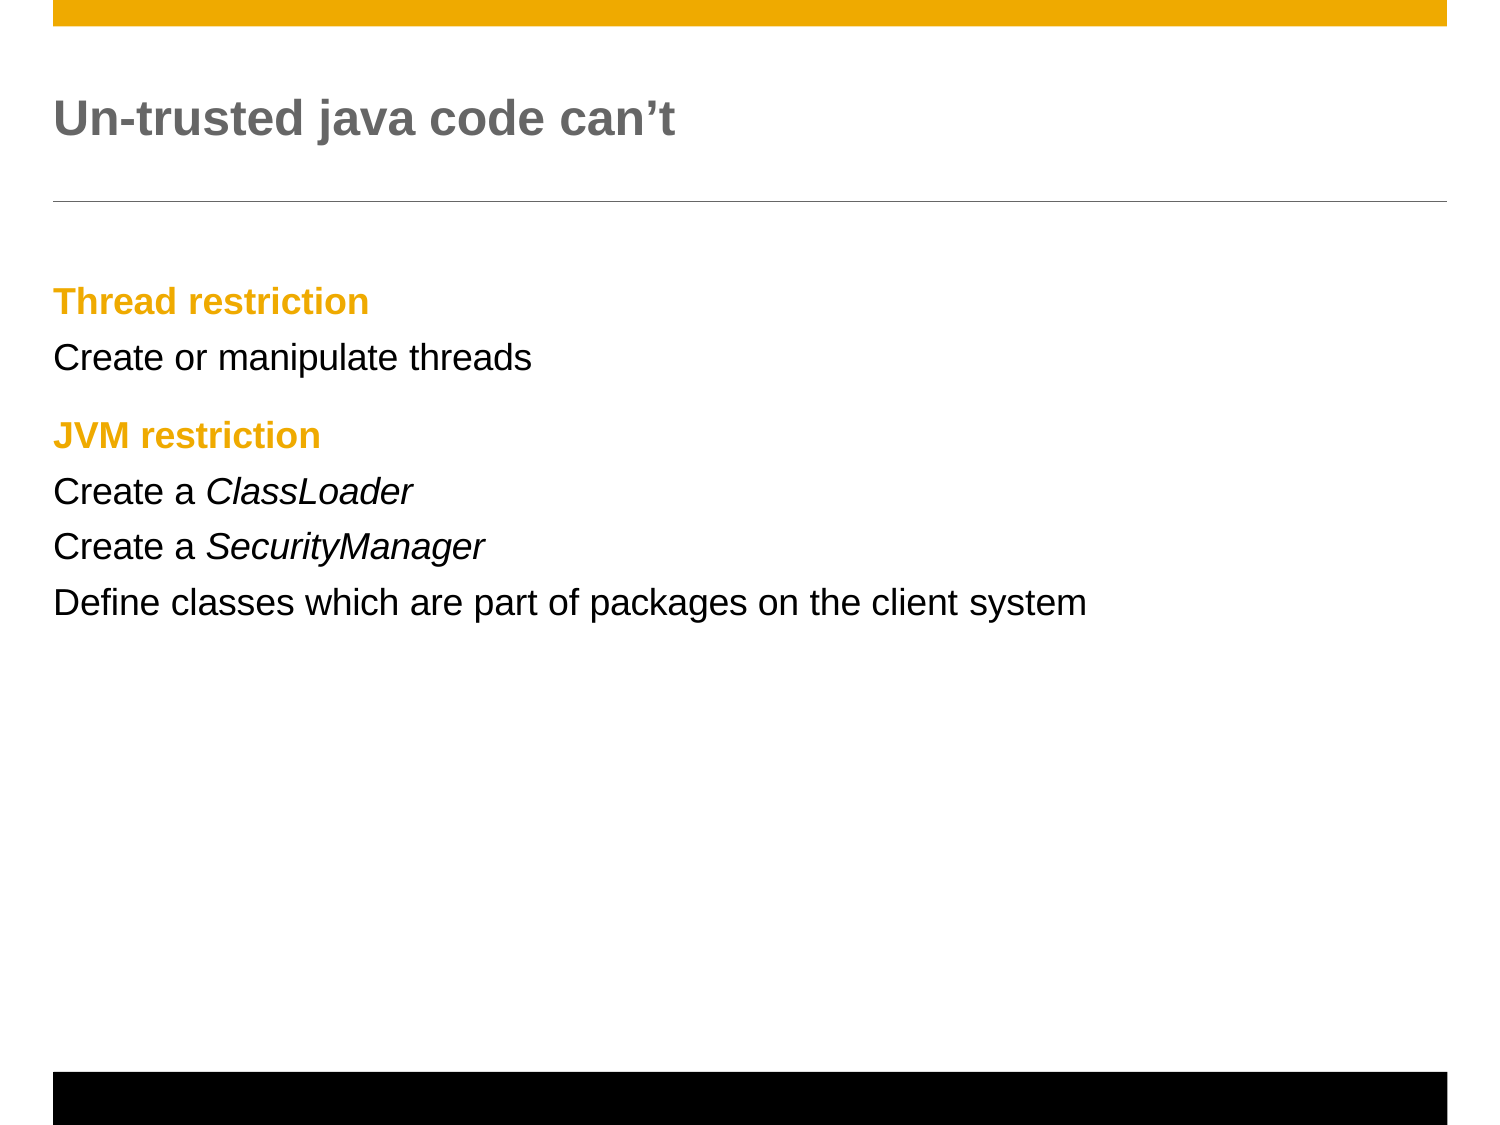

# Un-trusted java code can’t

Thread restriction
Create or manipulate threads
JVM restriction
Create a ClassLoader
Create a SecurityManager
Define classes which are part of packages on the client system

©  2011 SAP AG. All rights reserved.